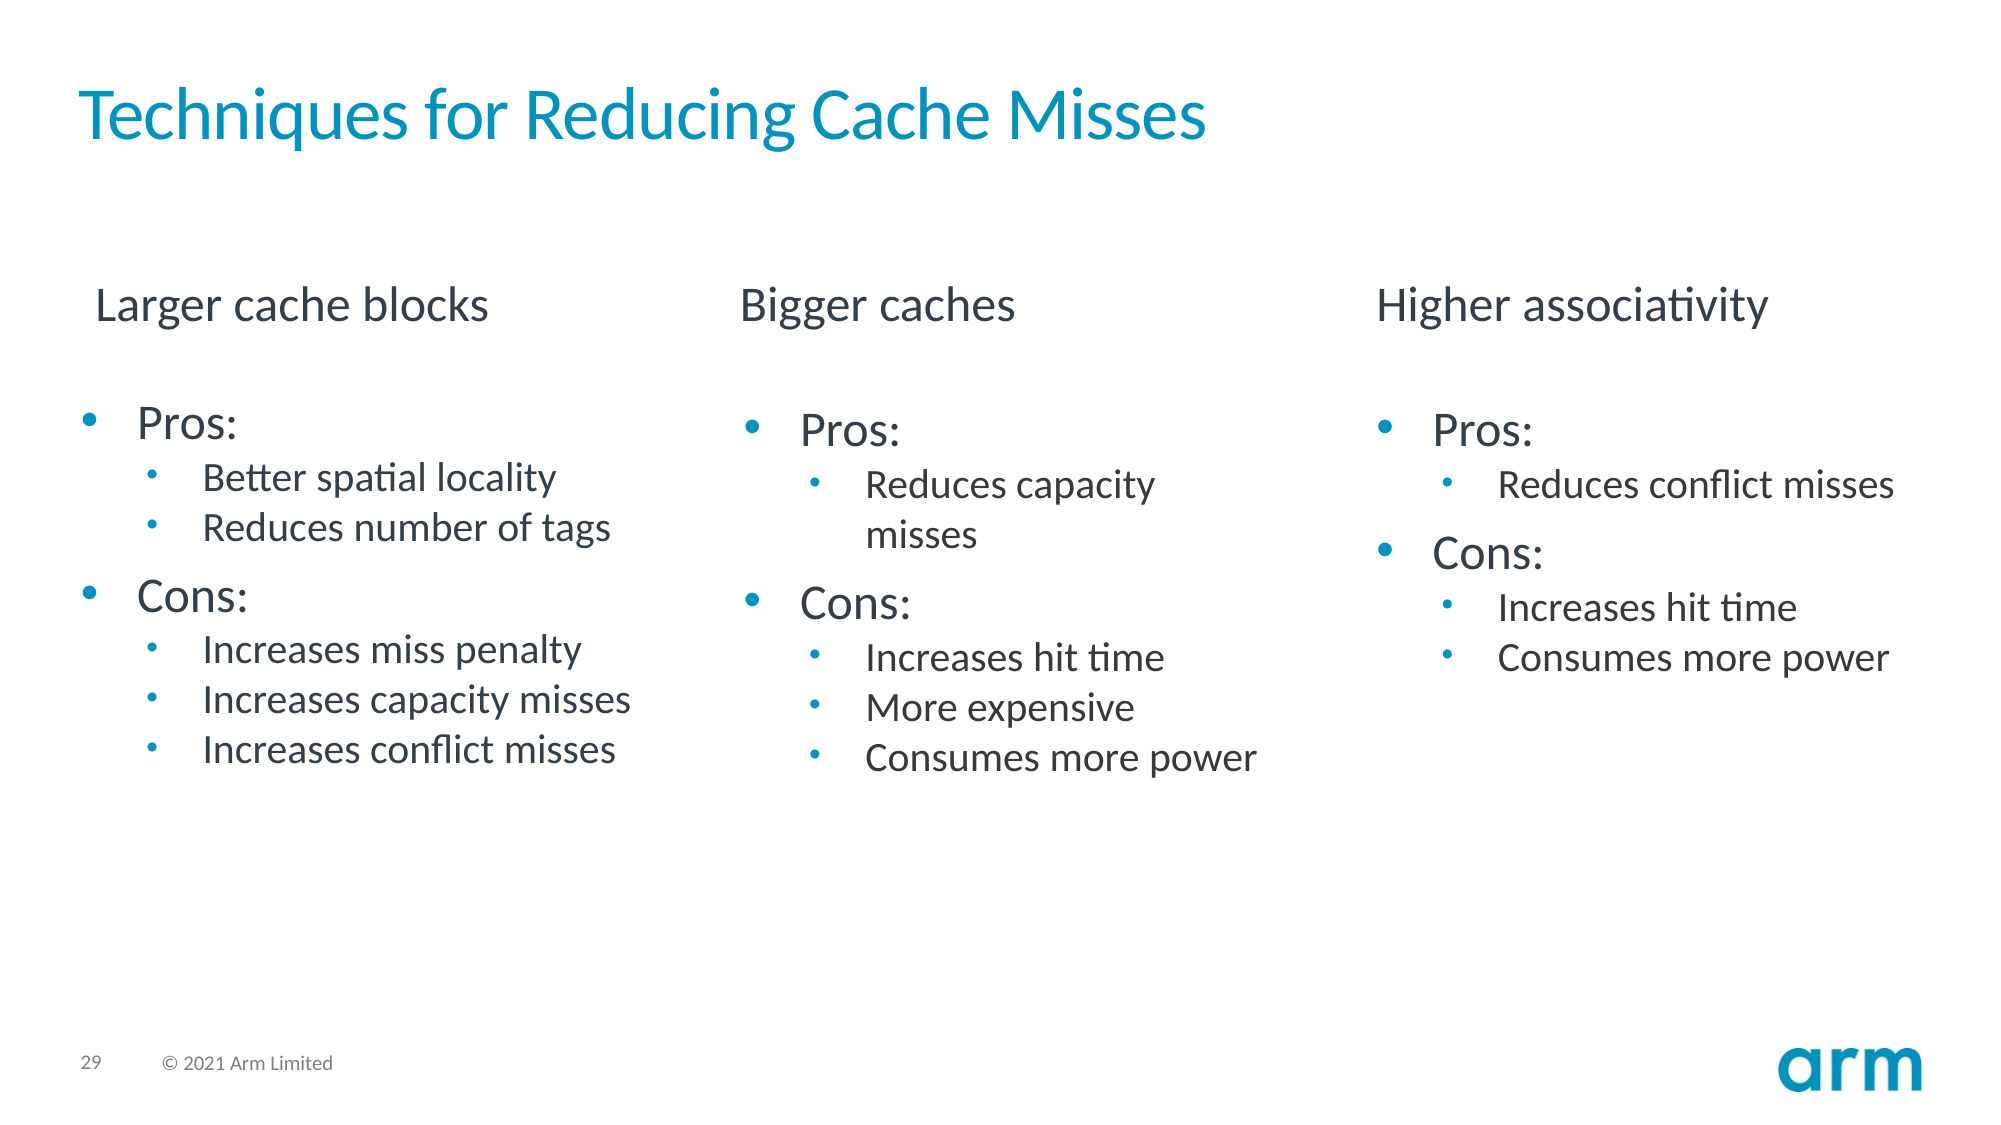

# Techniques for Reducing Cache Misses
Larger cache blocks
Bigger caches
Higher associativity
Pros:
Better spatial locality
Reduces number of tags
Cons:
Increases miss penalty
Increases capacity misses
Increases conflict misses

Pros:
Reduces capacity misses
Cons:
Increases hit time
More expensive
Consumes more power

Pros:
Reduces conflict misses
Cons:
Increases hit time
Consumes more power